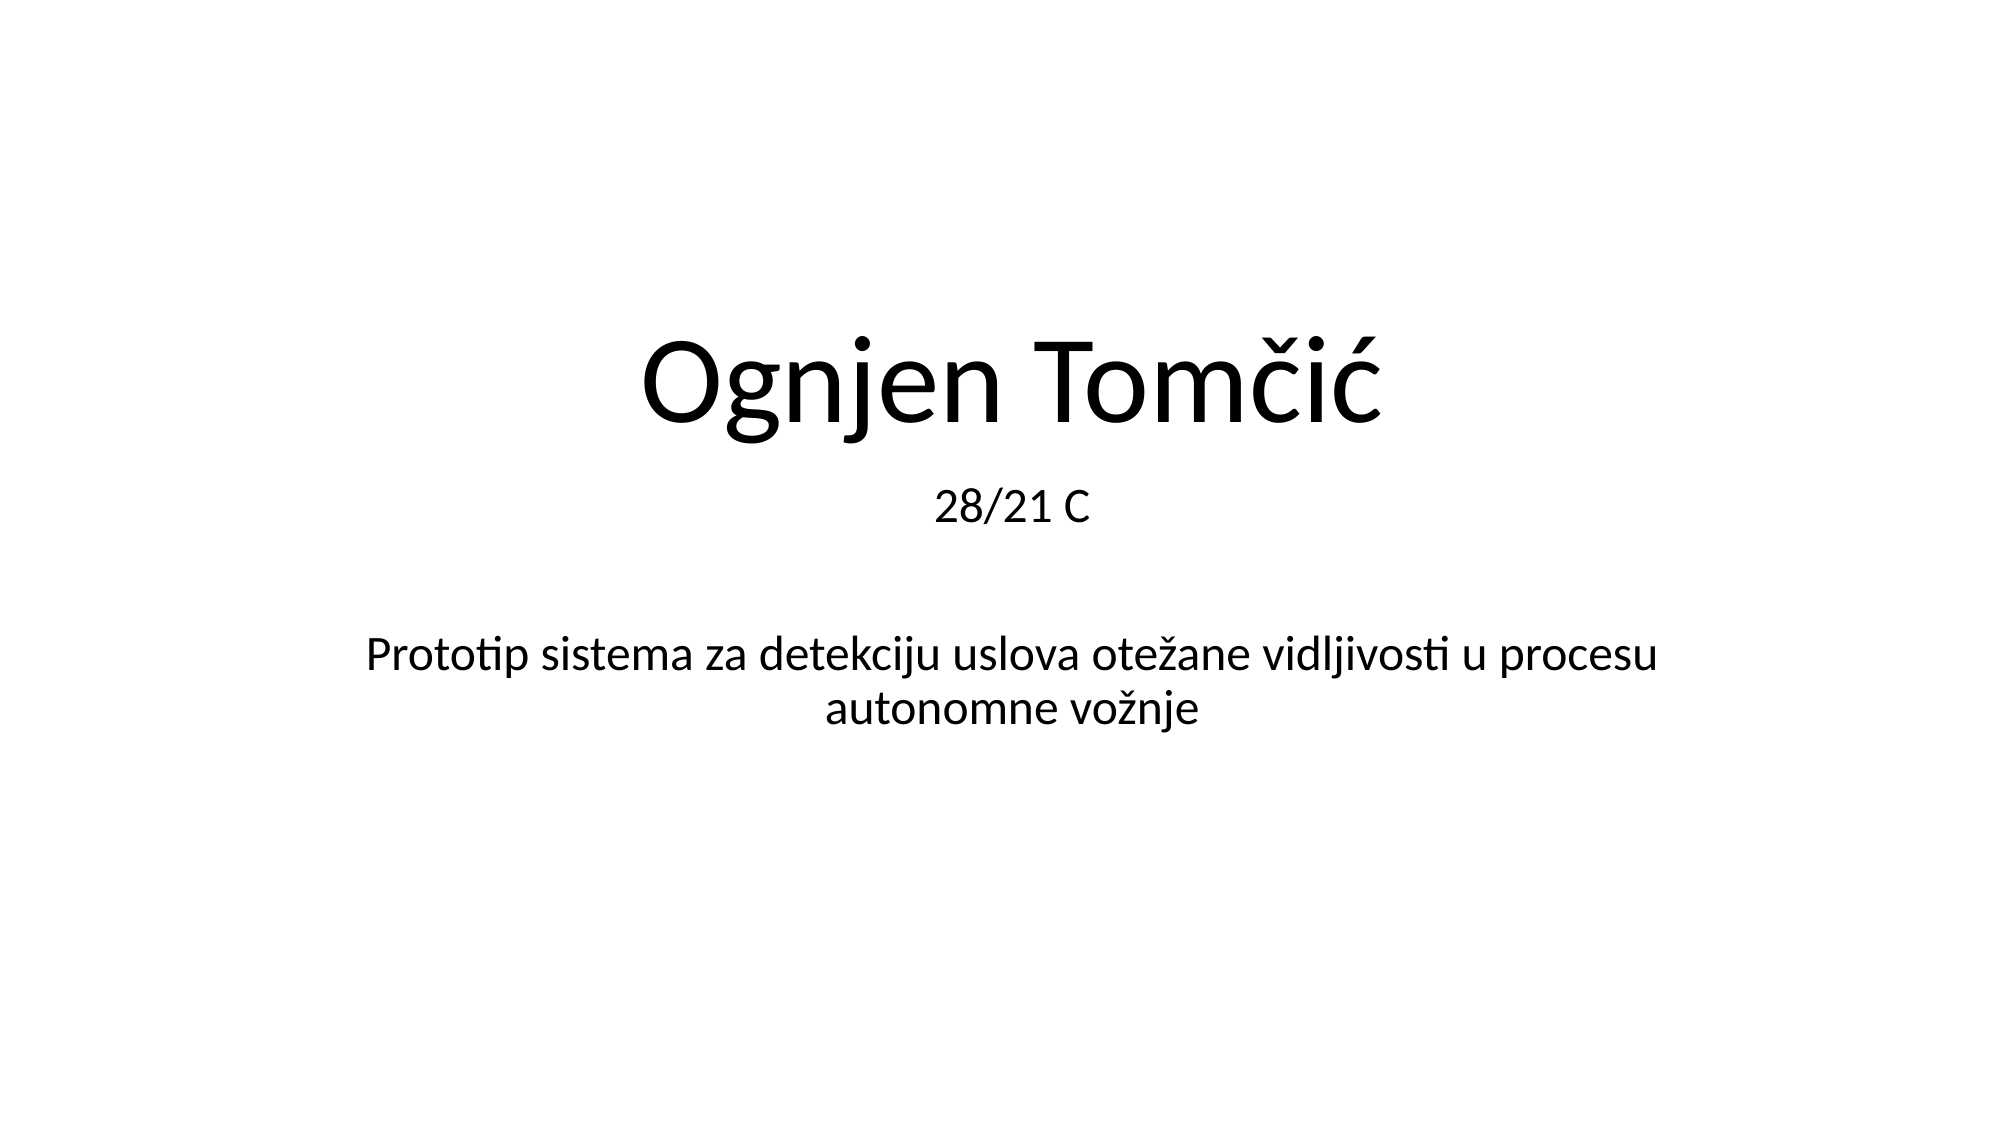

# Ognjen Tomčić
28/21 C

Prototip sistema za detekciju uslova otežane vidljivosti u procesu autonomne vožnje